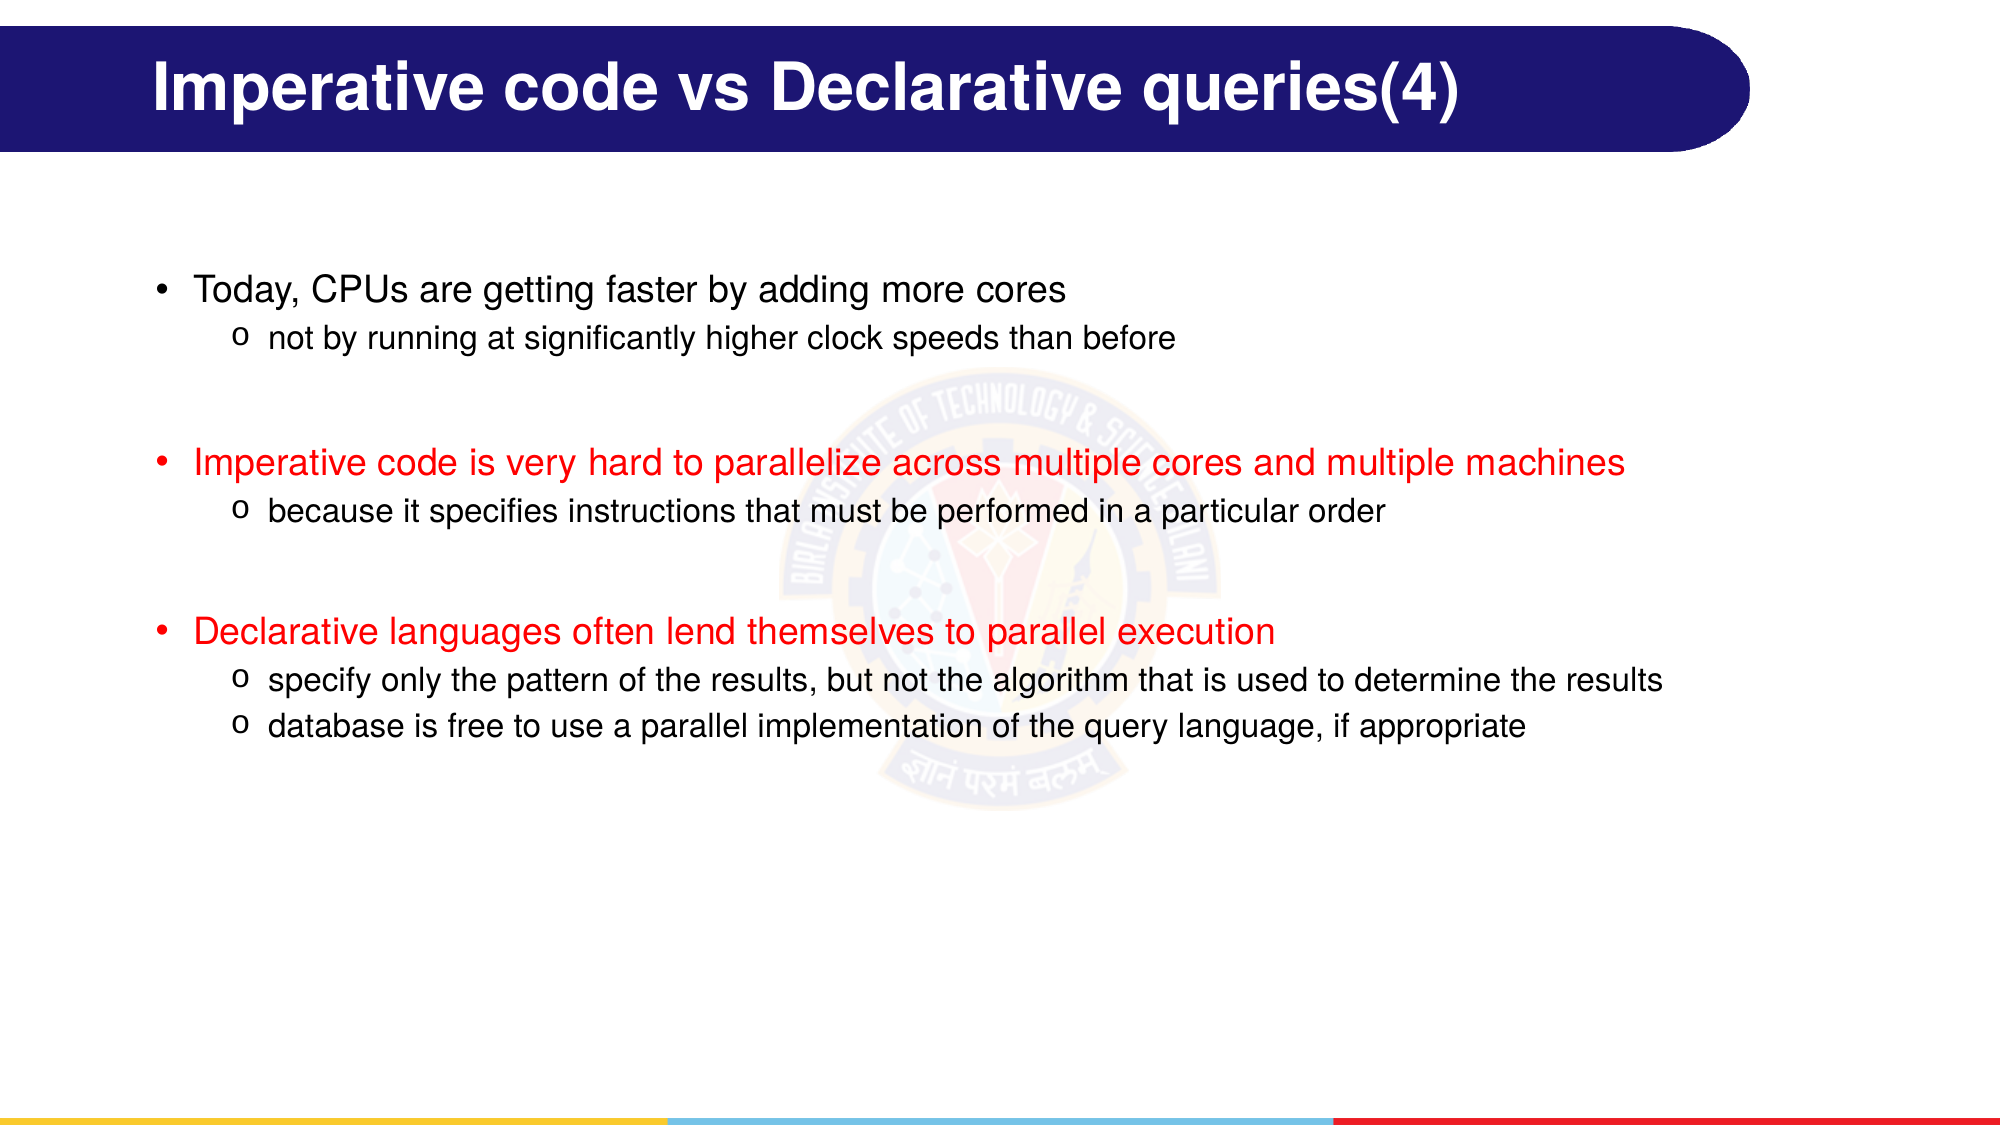

# Imperative code vs Declarative queries(4)

Today, CPUs are getting faster by adding more cores
not by running at significantly higher clock speeds than before

Imperative code is very hard to parallelize across multiple cores and multiple machines
because it specifies instructions that must be performed in a particular order

Declarative languages often lend themselves to parallel execution
specify only the pattern of the results, but not the algorithm that is used to determine the results
database is free to use a parallel implementation of the query language, if appropriate